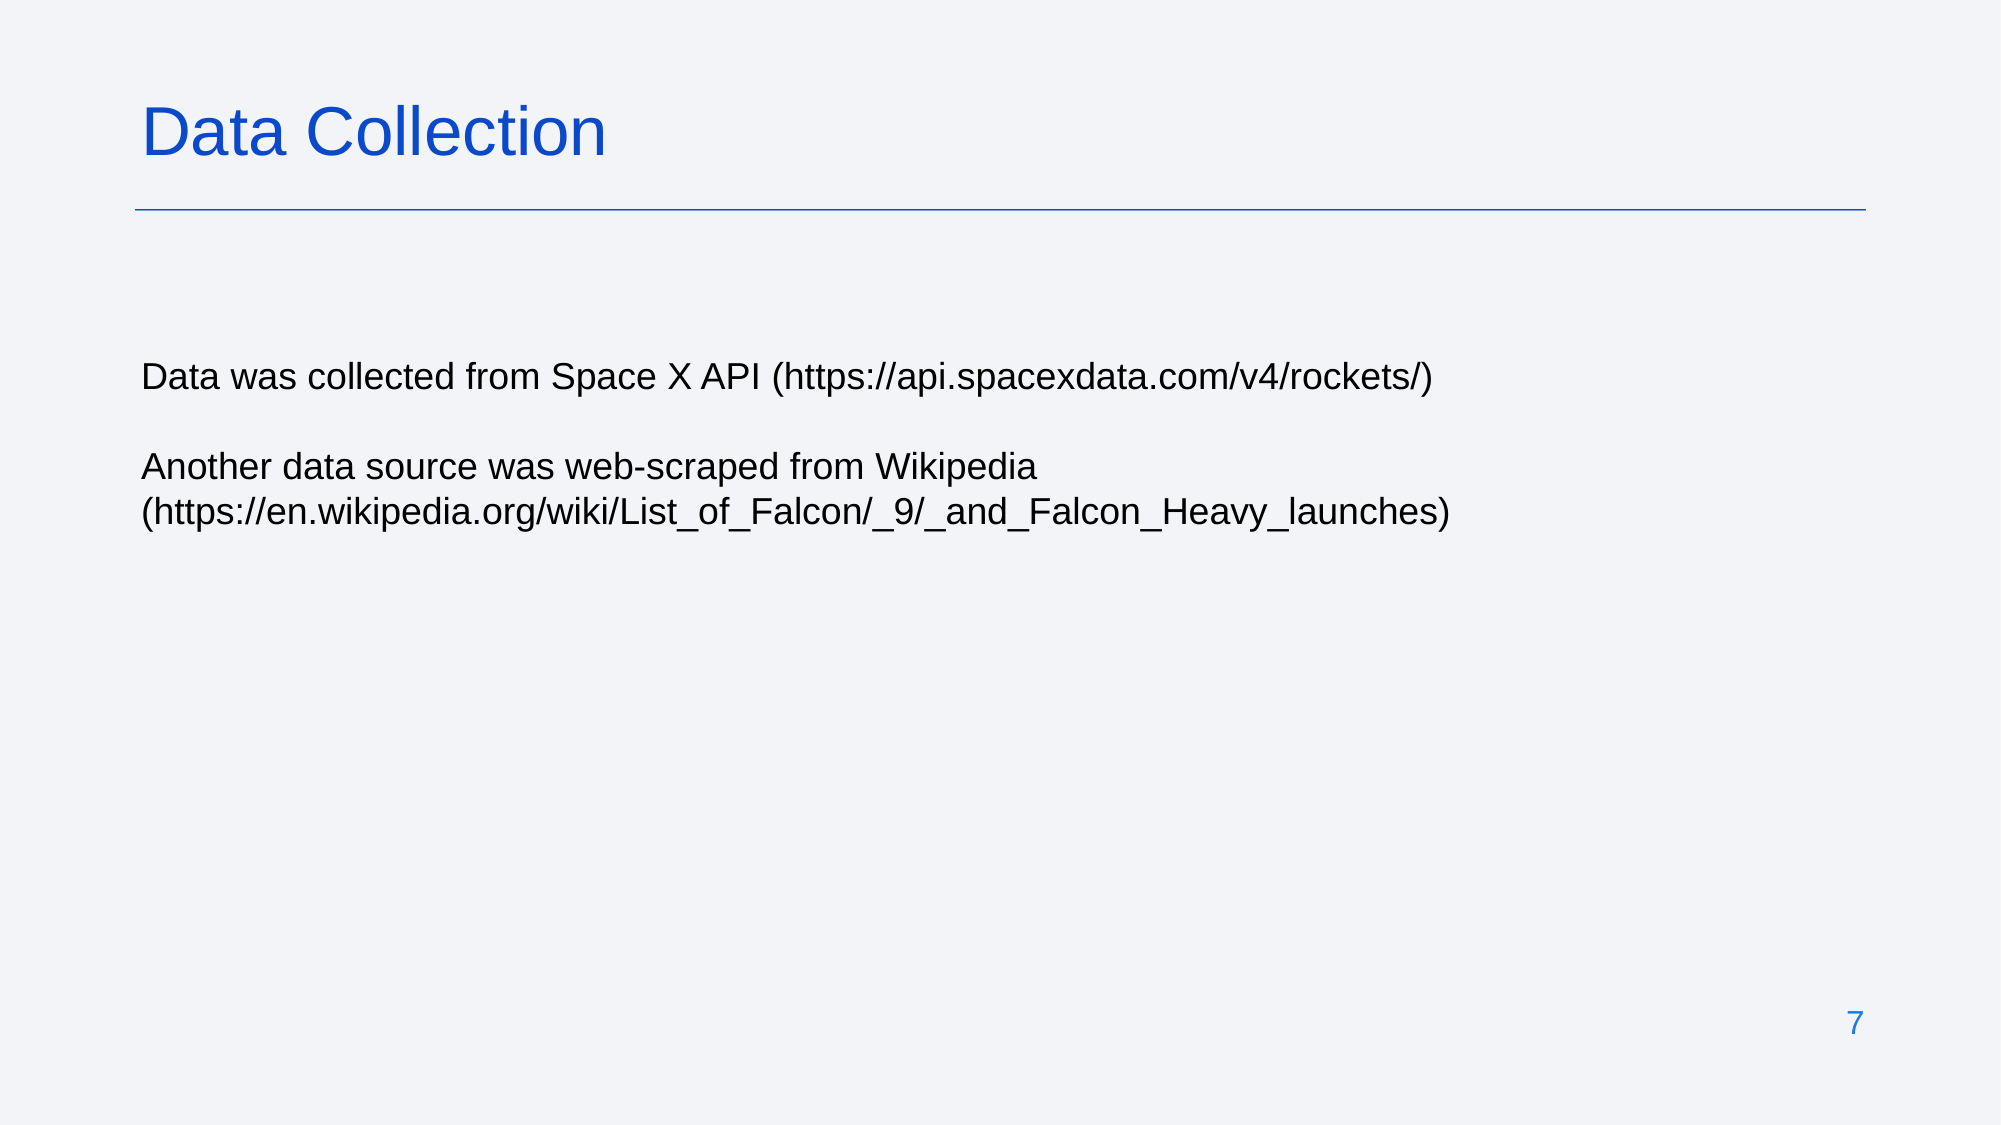

Data Collection

Data was collected from Space X API (https://api.spacexdata.com/v4/rockets/)

Another data source was web-scraped from Wikipedia (https://en.wikipedia.org/wiki/List_of_Falcon/_9/_and_Falcon_Heavy_launches)

7